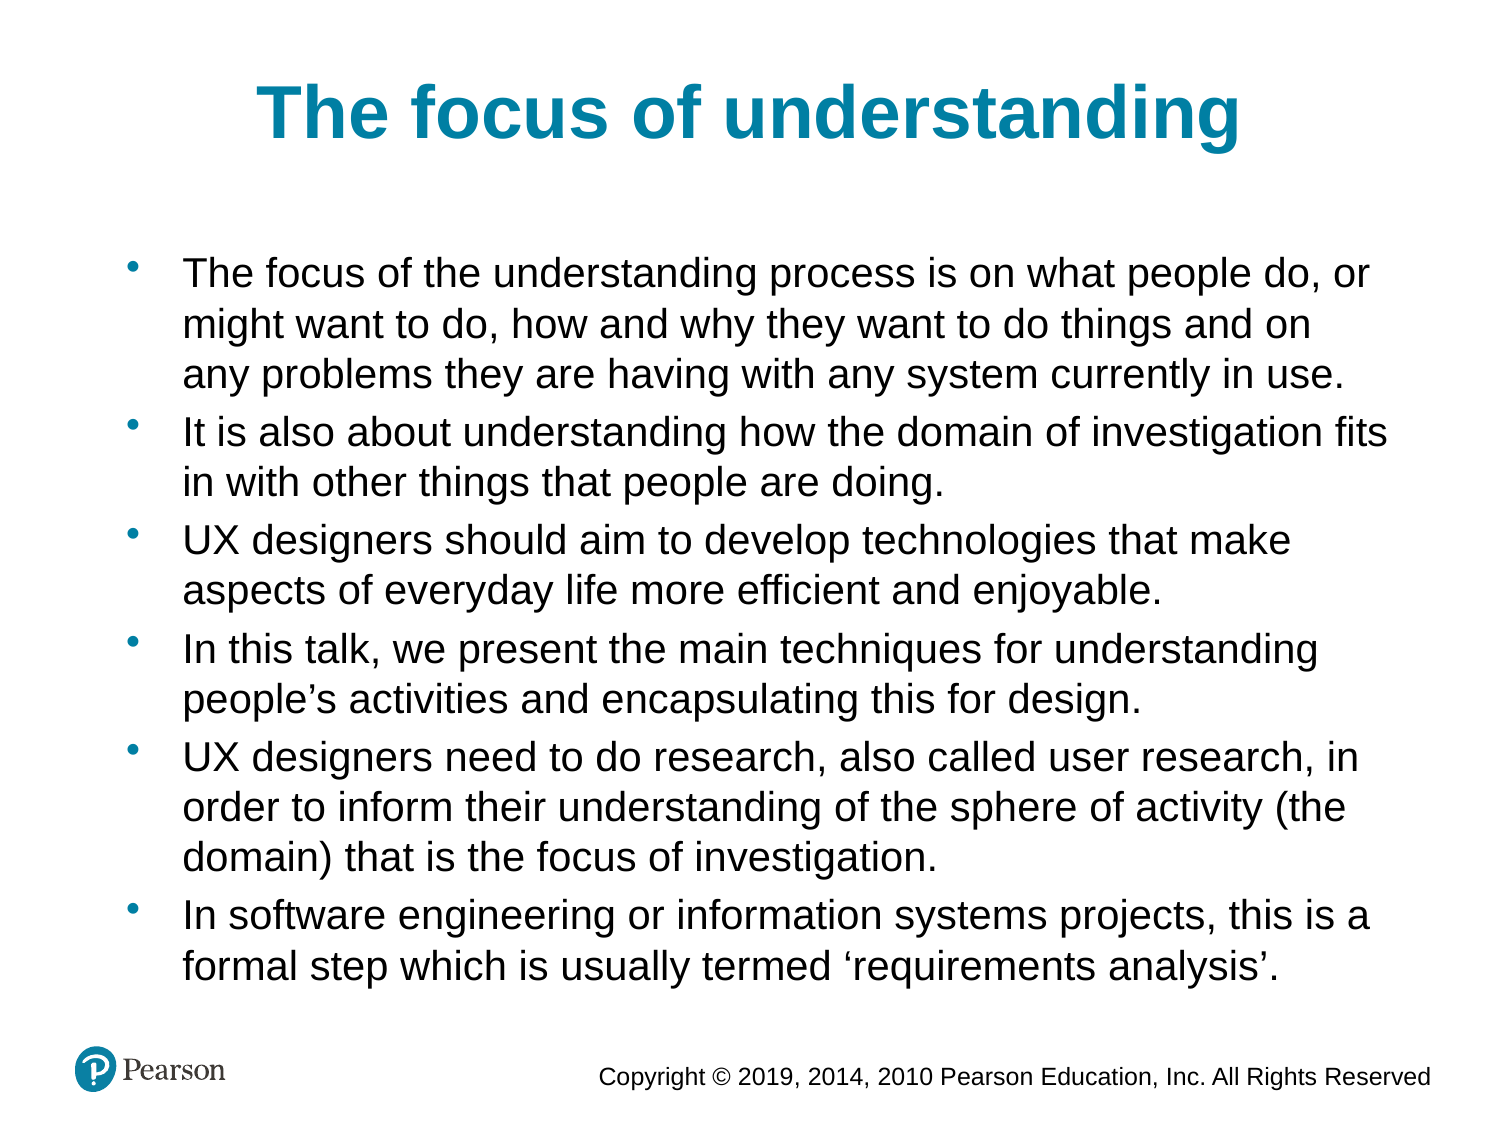

The focus of understanding
The focus of the understanding process is on what people do, or might want to do, how and why they want to do things and on any problems they are having with any system currently in use.
It is also about understanding how the domain of investigation fits in with other things that people are doing.
UX designers should aim to develop technologies that make aspects of everyday life more efficient and enjoyable.
In this talk, we present the main techniques for understanding people’s activities and encapsulating this for design.
UX designers need to do research, also called user research, in order to inform their understanding of the sphere of activity (the domain) that is the focus of investigation.
In software engineering or information systems projects, this is a formal step which is usually termed ‘requirements analysis’.